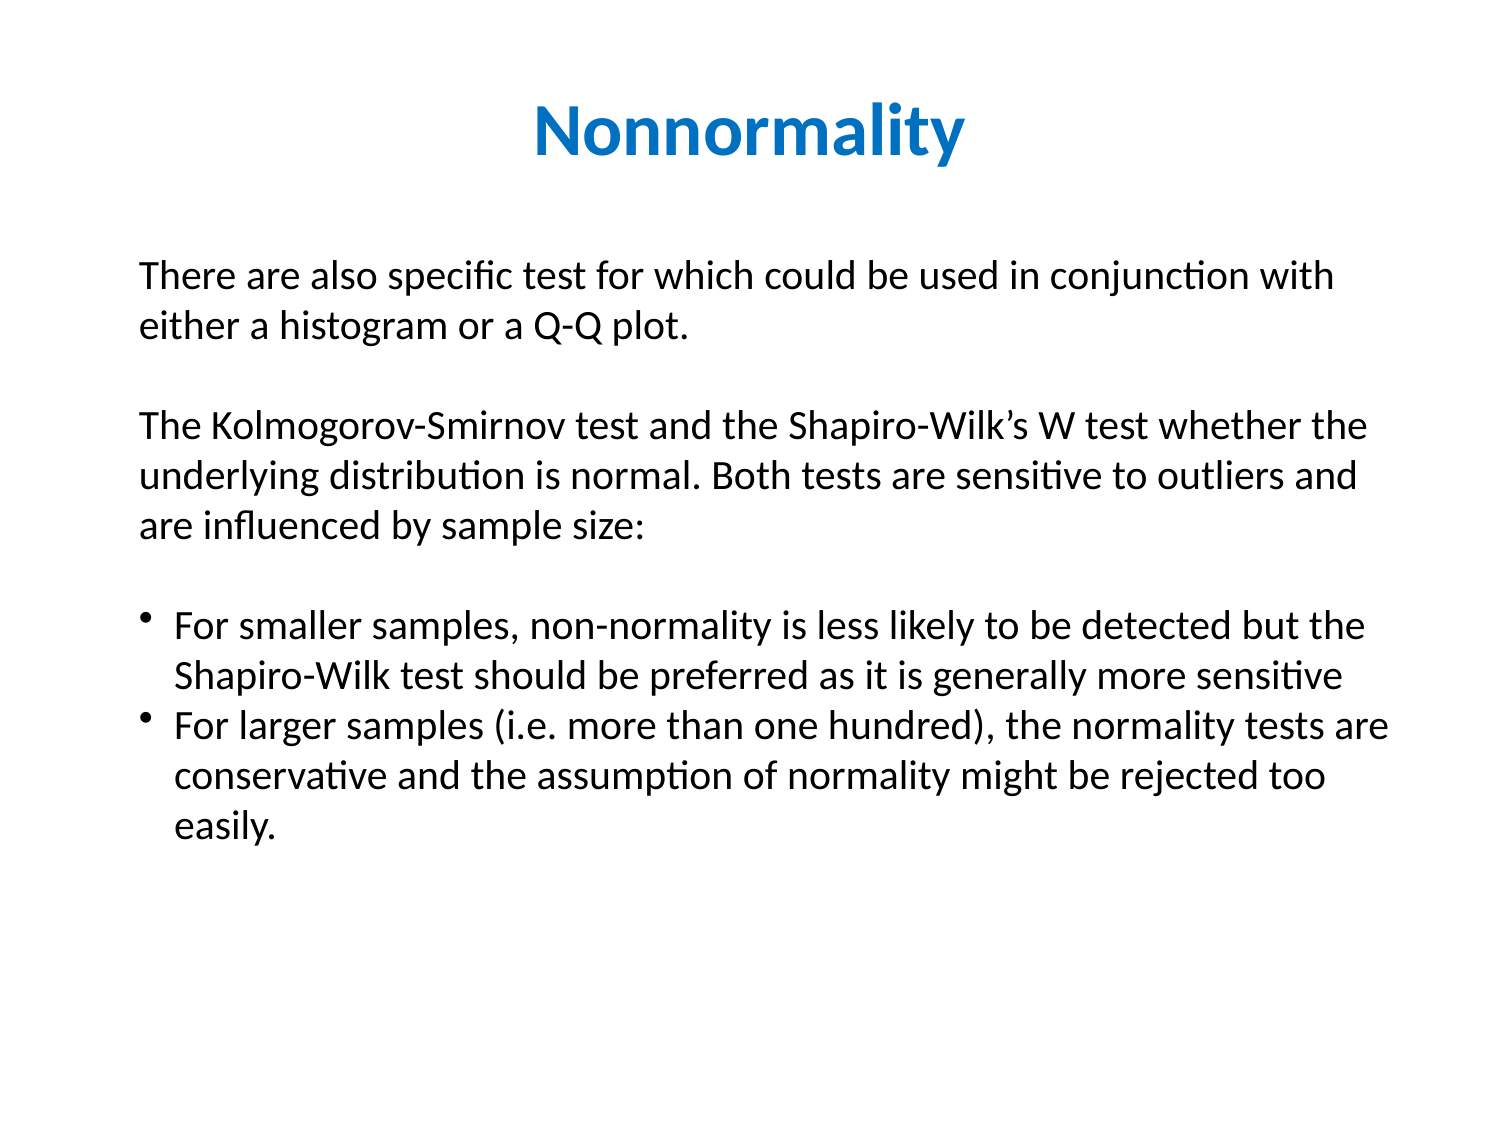

# Nonnormality
There are also specific test for which could be used in conjunction with either a histogram or a Q-Q plot.

The Kolmogorov-Smirnov test and the Shapiro-Wilk’s W test whether the underlying distribution is normal. Both tests are sensitive to outliers and are influenced by sample size:

For smaller samples, non-normality is less likely to be detected but the Shapiro-Wilk test should be preferred as it is generally more sensitive
For larger samples (i.e. more than one hundred), the normality tests are conservative and the assumption of normality might be rejected too easily.